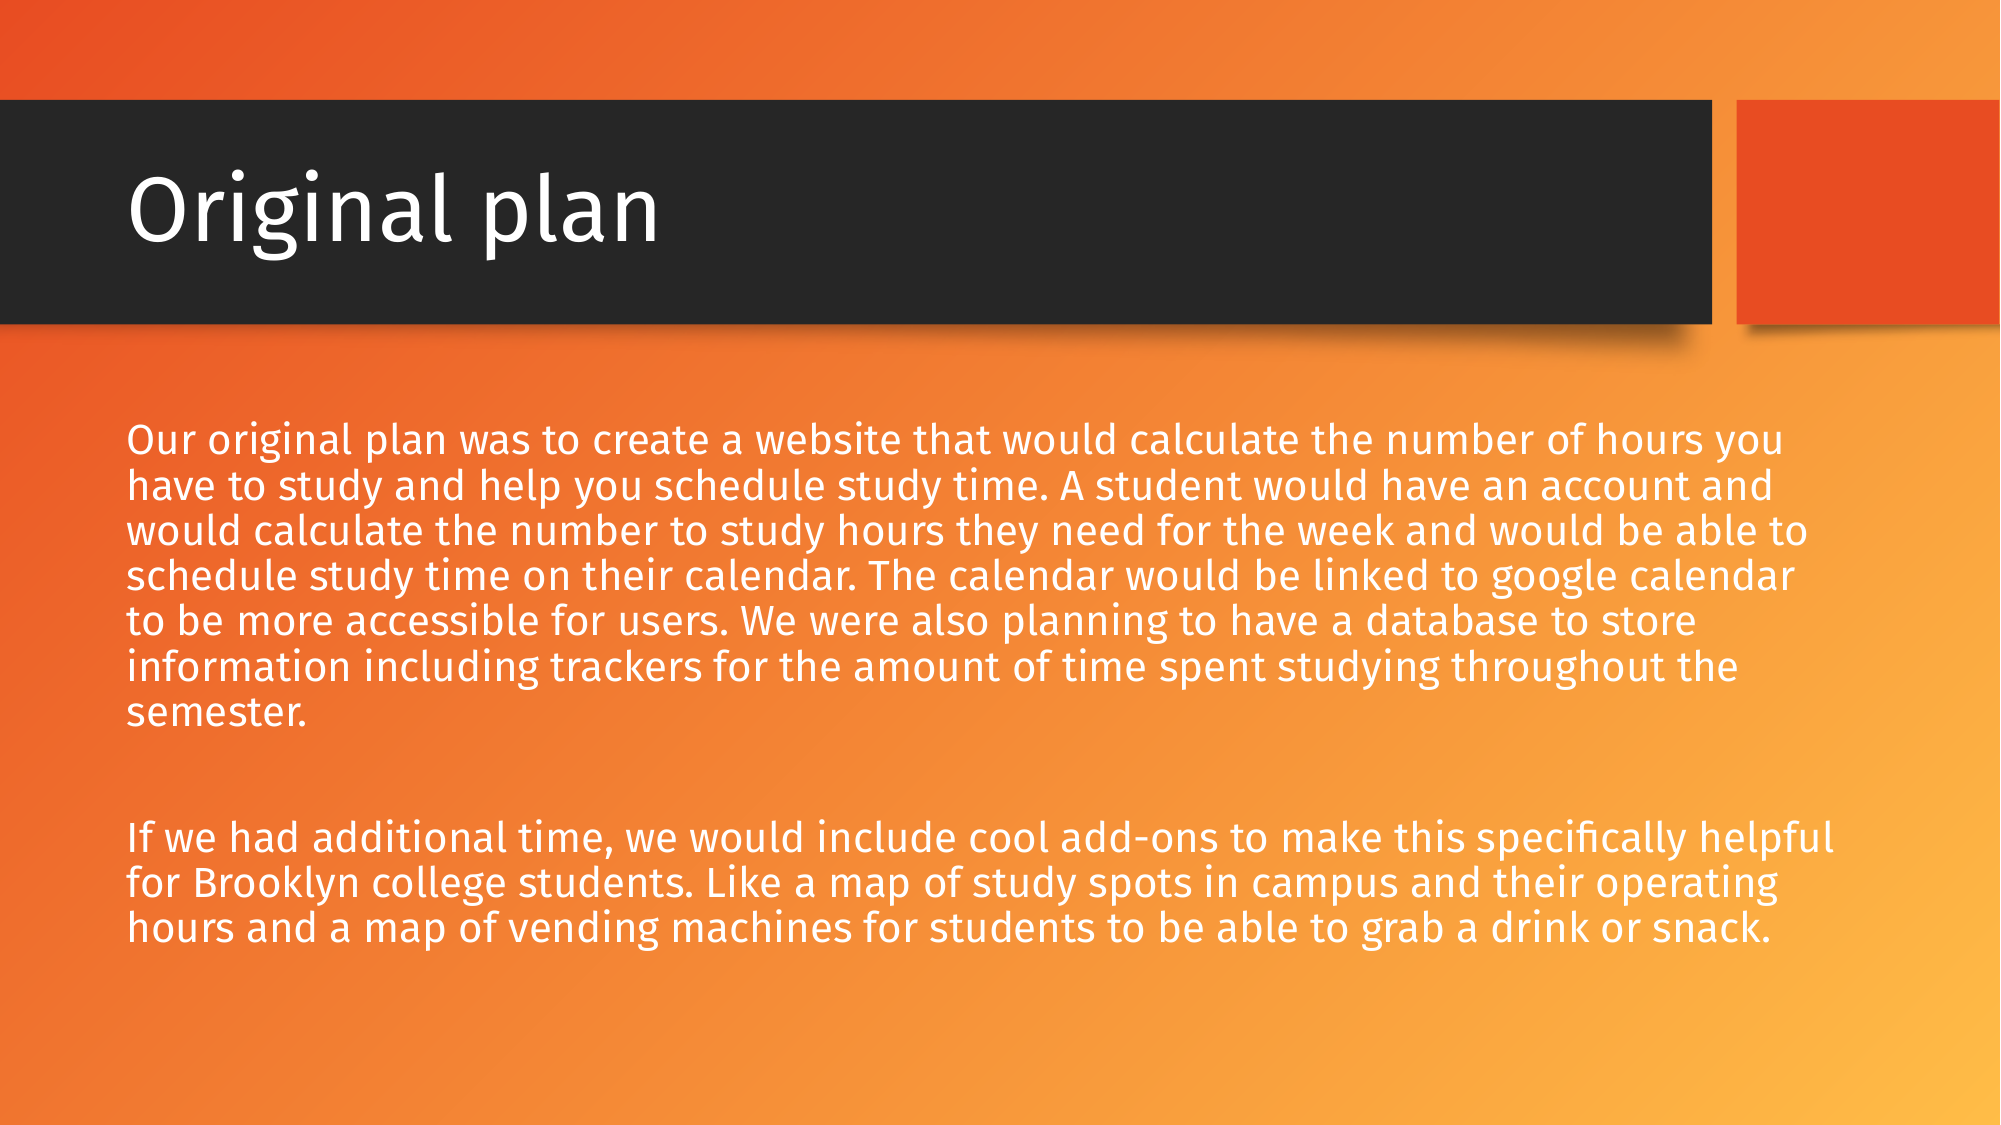

# Original plan
Our original plan was to create a website that would calculate the number of hours you have to study and help you schedule study time. A student would have an account and would calculate the number to study hours they need for the week and would be able to schedule study time on their calendar. The calendar would be linked to google calendar to be more accessible for users. We were also planning to have a database to store information including trackers for the amount of time spent studying throughout the semester.

If we had additional time, we would include cool add-ons to make this specifically helpful for Brooklyn college students. Like a map of study spots in campus and their operating hours and a map of vending machines for students to be able to grab a drink or snack.